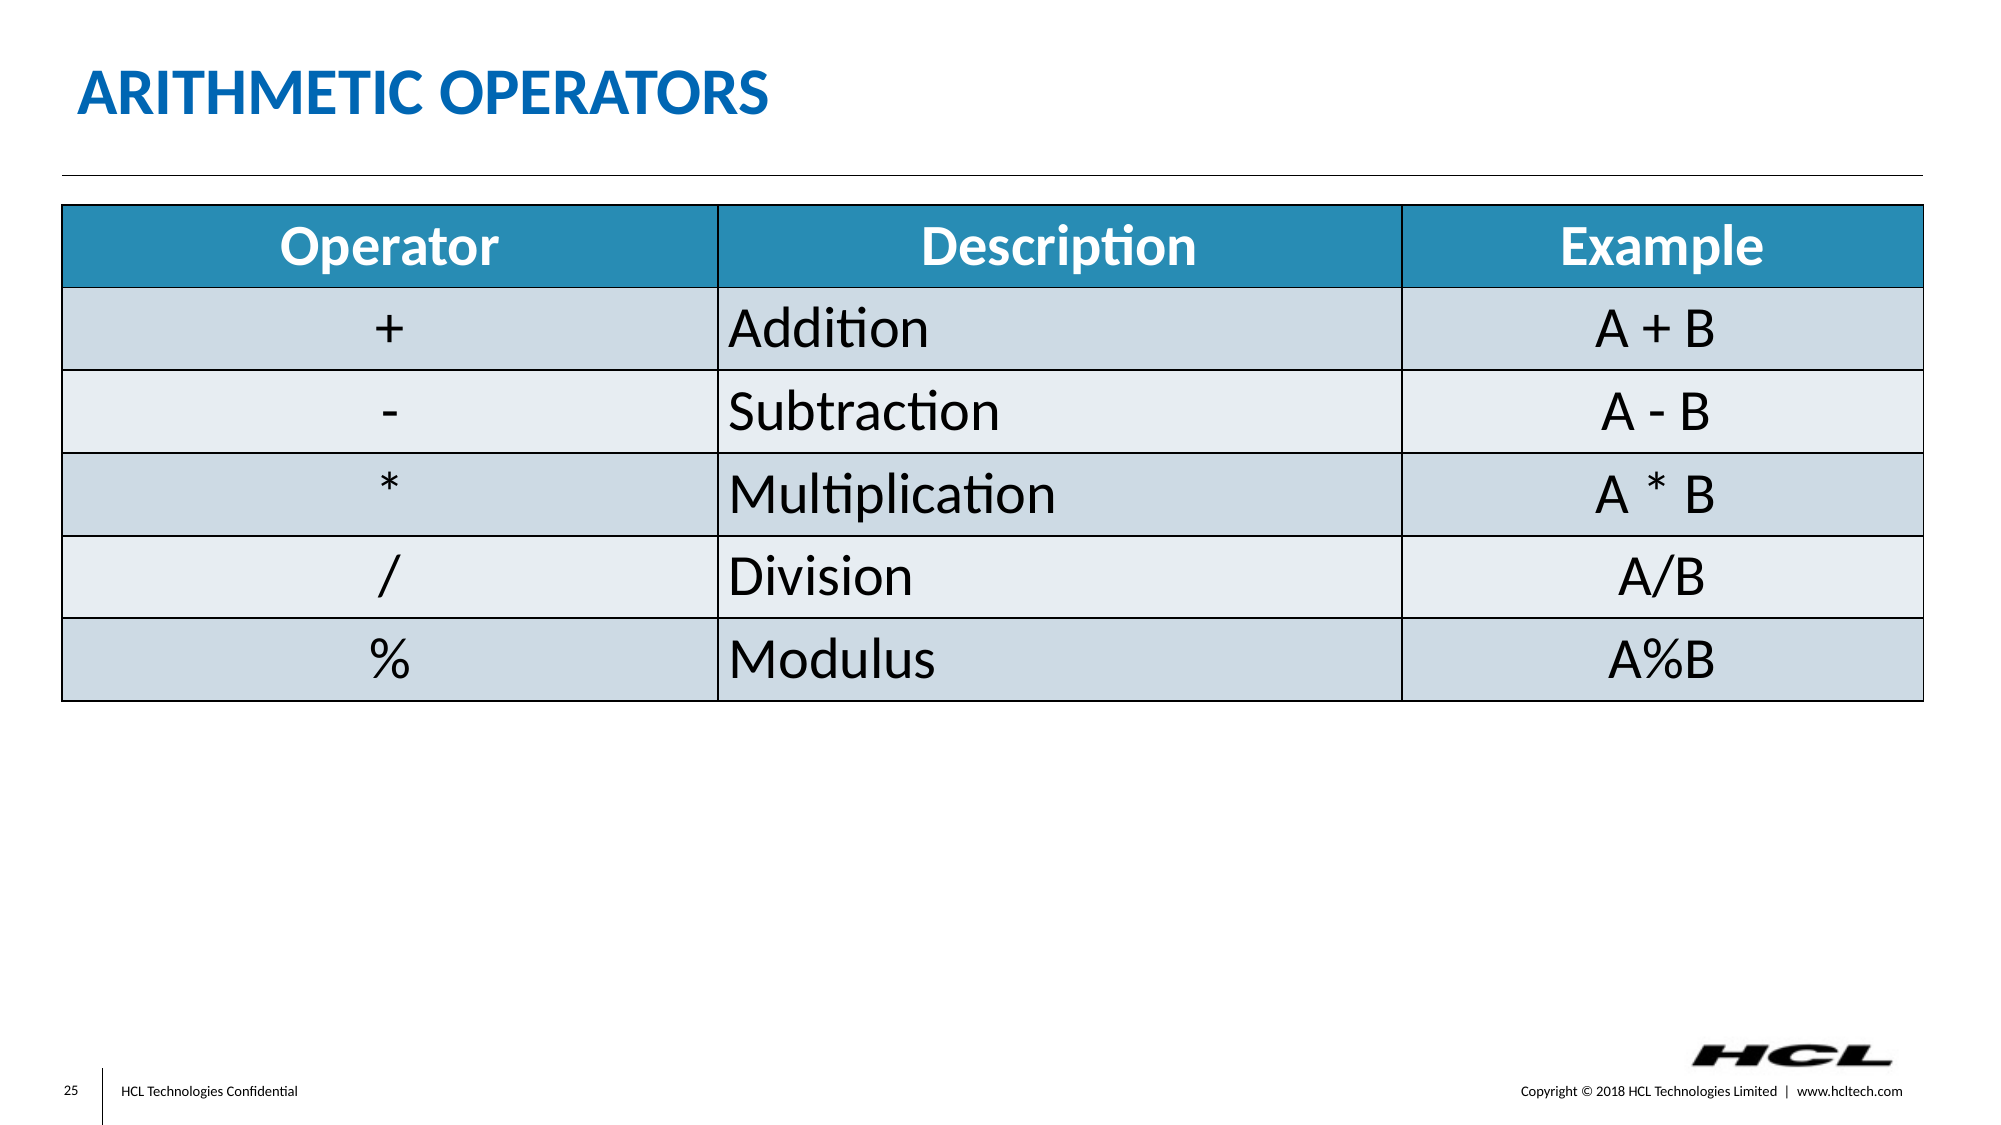

# Arithmetic Operators
| Operator | Description | Example |
| --- | --- | --- |
| + | Addition | A + B |
| - | Subtraction | A - B |
| \* | Multiplication | A \* B |
| / | Division | A/B |
| % | Modulus | A%B |